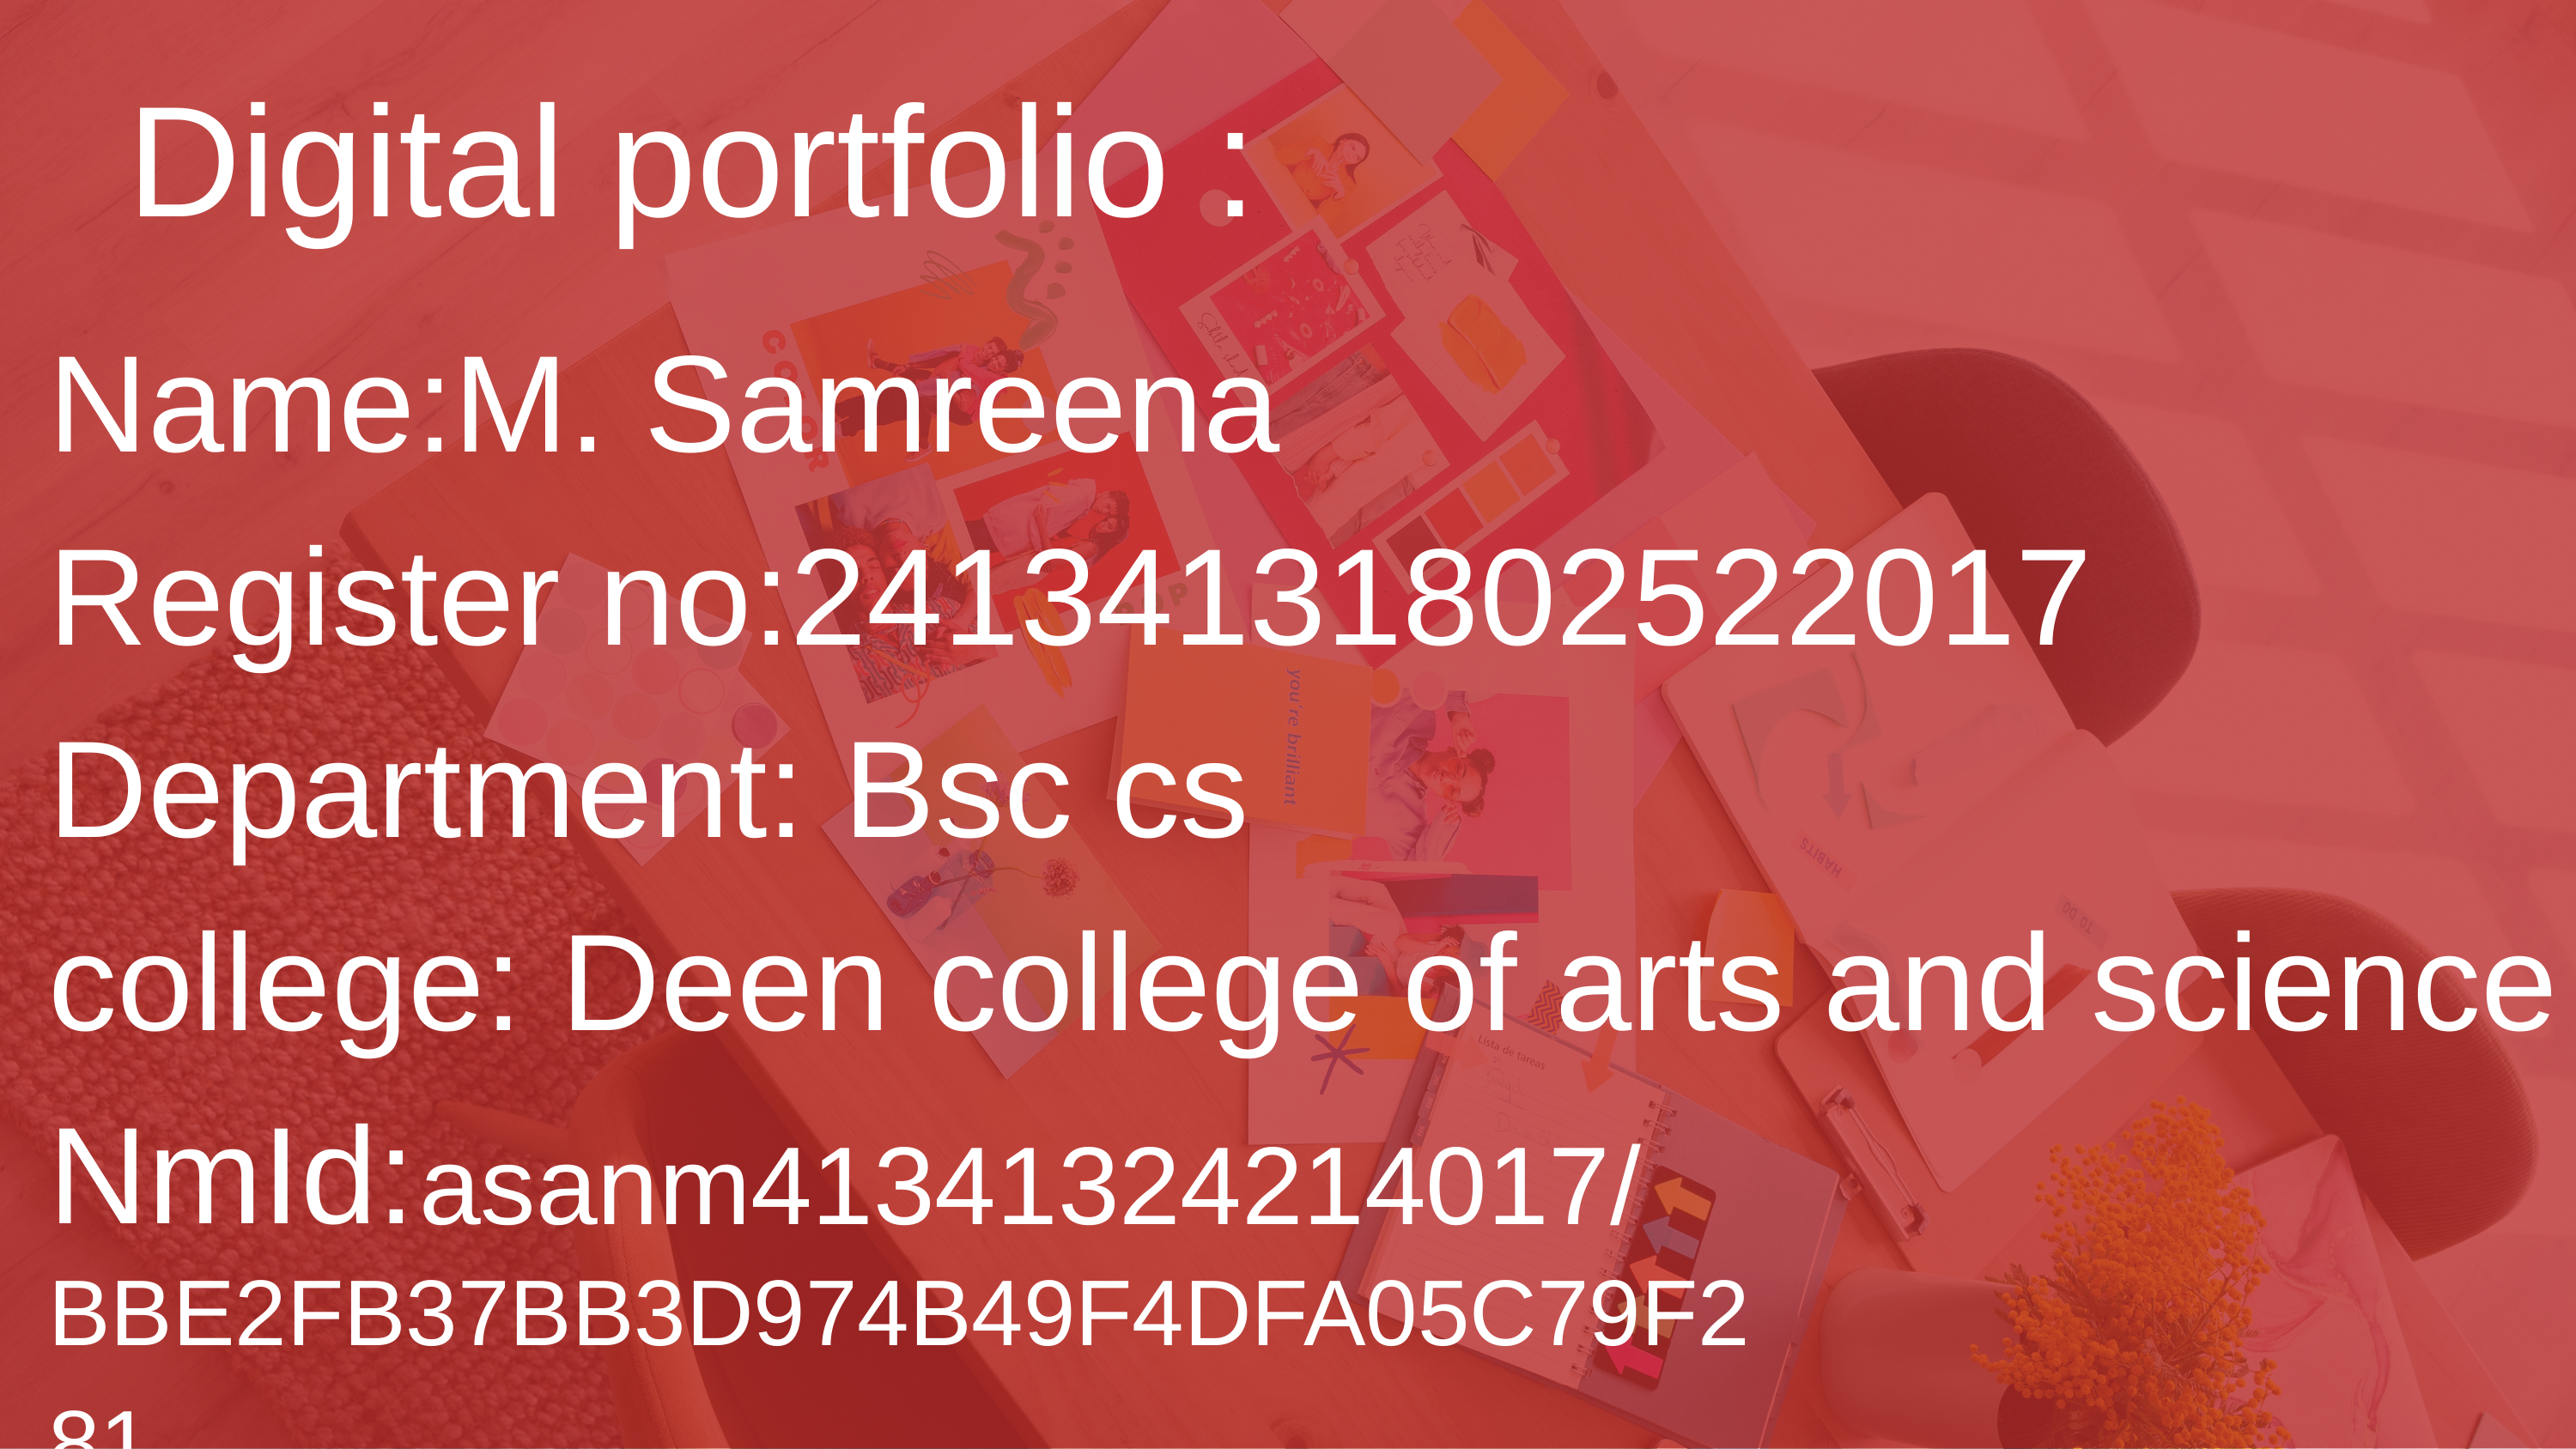

Digital portfolio :
Name:M. Samreena
Register no:24134131802522017
Department: Bsc cs
college: Deen college of arts and science
NmId:
asanm41341324214017/
BBE2FB37BB3D974B49F4DFA05C79F281